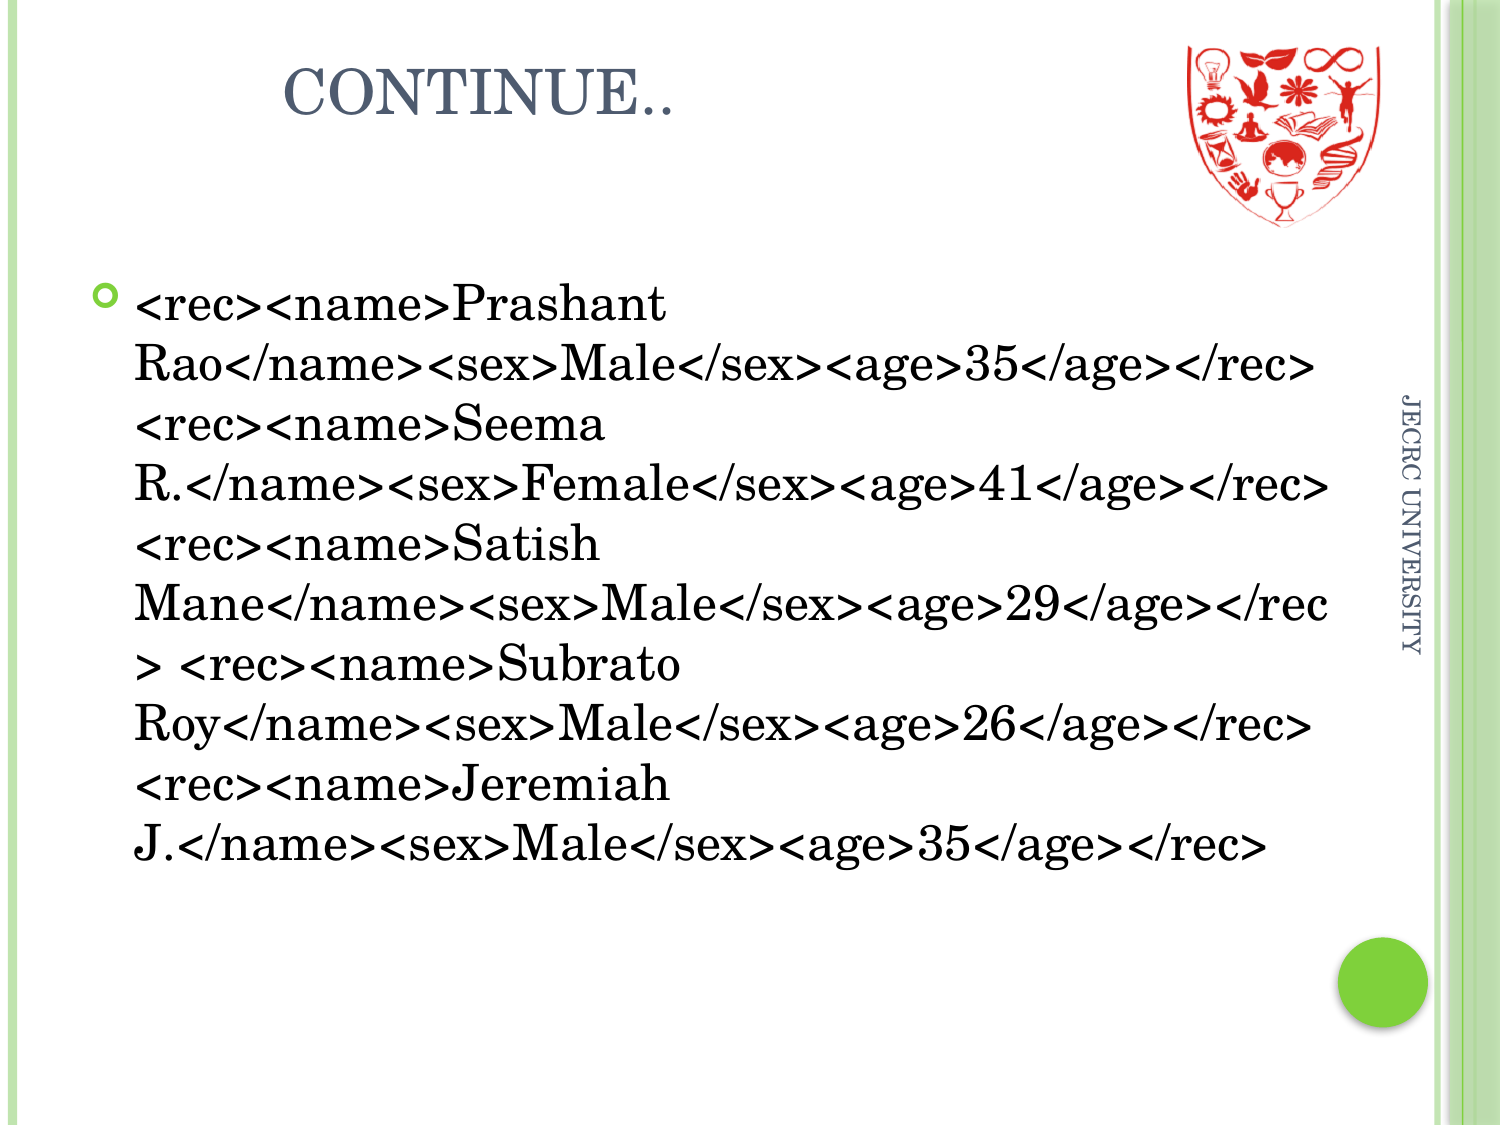

Continue..
<rec><name>Prashant Rao</name><sex>Male</sex><age>35</age></rec> <rec><name>Seema R.</name><sex>Female</sex><age>41</age></rec> <rec><name>Satish Mane</name><sex>Male</sex><age>29</age></rec> <rec><name>Subrato Roy</name><sex>Male</sex><age>26</age></rec> <rec><name>Jeremiah J.</name><sex>Male</sex><age>35</age></rec>
JECRC UNIVERSITY